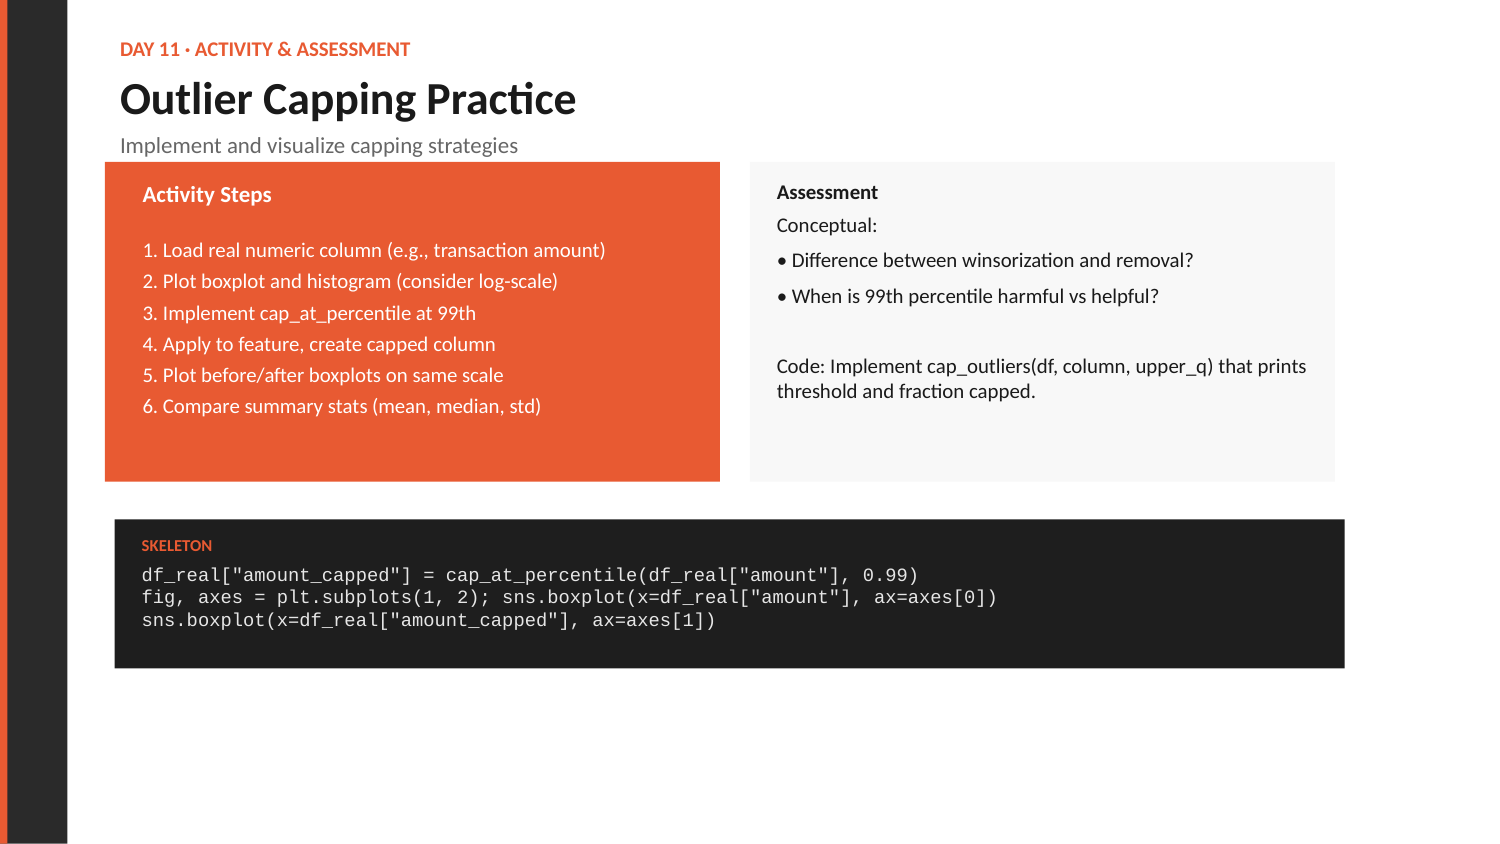

DAY 11 · ACTIVITY & ASSESSMENT
Outlier Capping Practice
Implement and visualize capping strategies

Assessment
Activity Steps
Conceptual:
• Difference between winsorization and removal?
• When is 99th percentile harmful vs helpful?

Code: Implement cap_outliers(df, column, upper_q) that prints threshold and fraction capped.
1. Load real numeric column (e.g., transaction amount)
2. Plot boxplot and histogram (consider log-scale)
3. Implement cap_at_percentile at 99th
4. Apply to feature, create capped column
5. Plot before/after boxplots on same scale
6. Compare summary stats (mean, median, std)

SKELETON
df_real["amount_capped"] = cap_at_percentile(df_real["amount"], 0.99)
fig, axes = plt.subplots(1, 2); sns.boxplot(x=df_real["amount"], ax=axes[0])
sns.boxplot(x=df_real["amount_capped"], ax=axes[1])